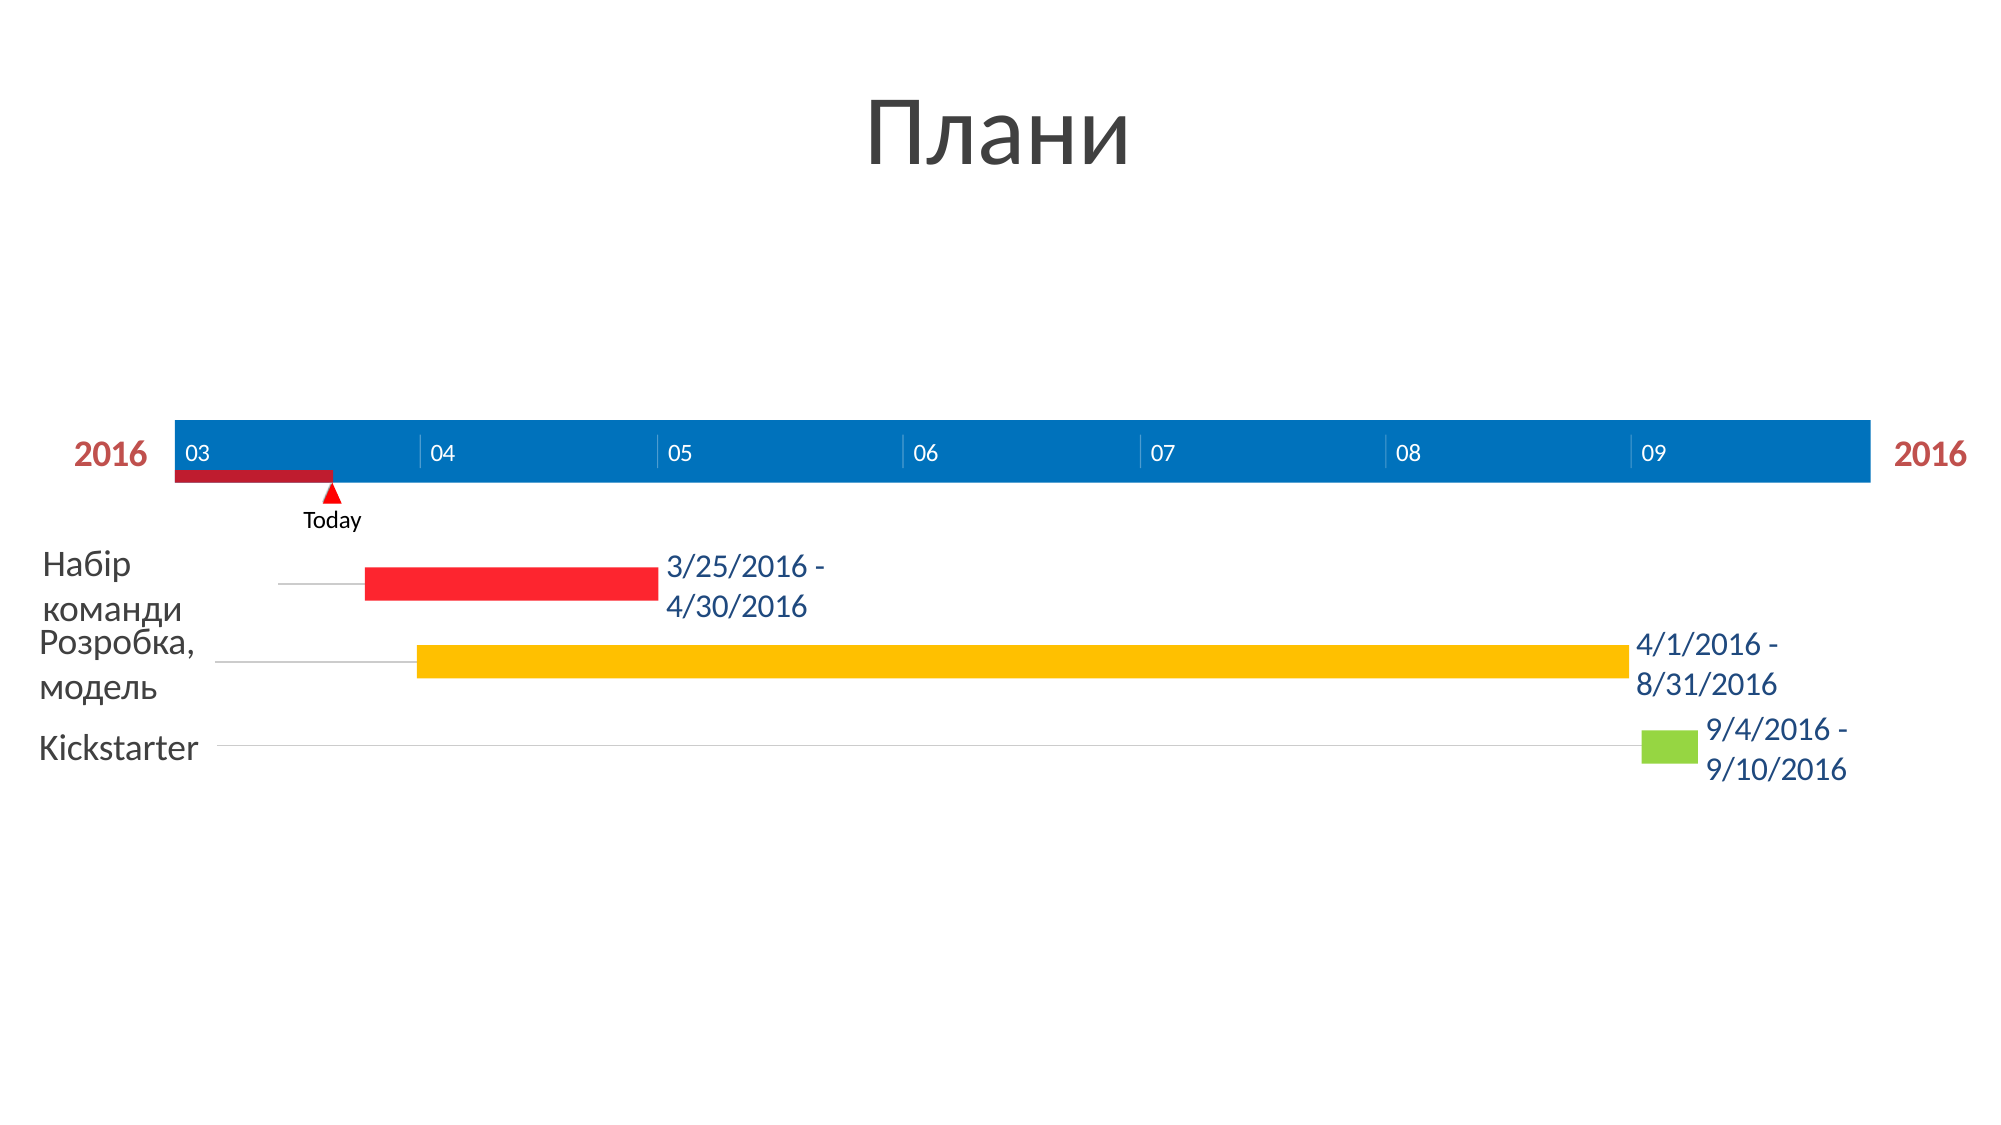

Плани

2016
2016
03
04
05
06
07
08
09

Today
3/25/2016 - 4/30/2016
Набір команди

Розробка, модель
4/1/2016 - 8/31/2016

9/4/2016 - 9/10/2016
Kickstarter